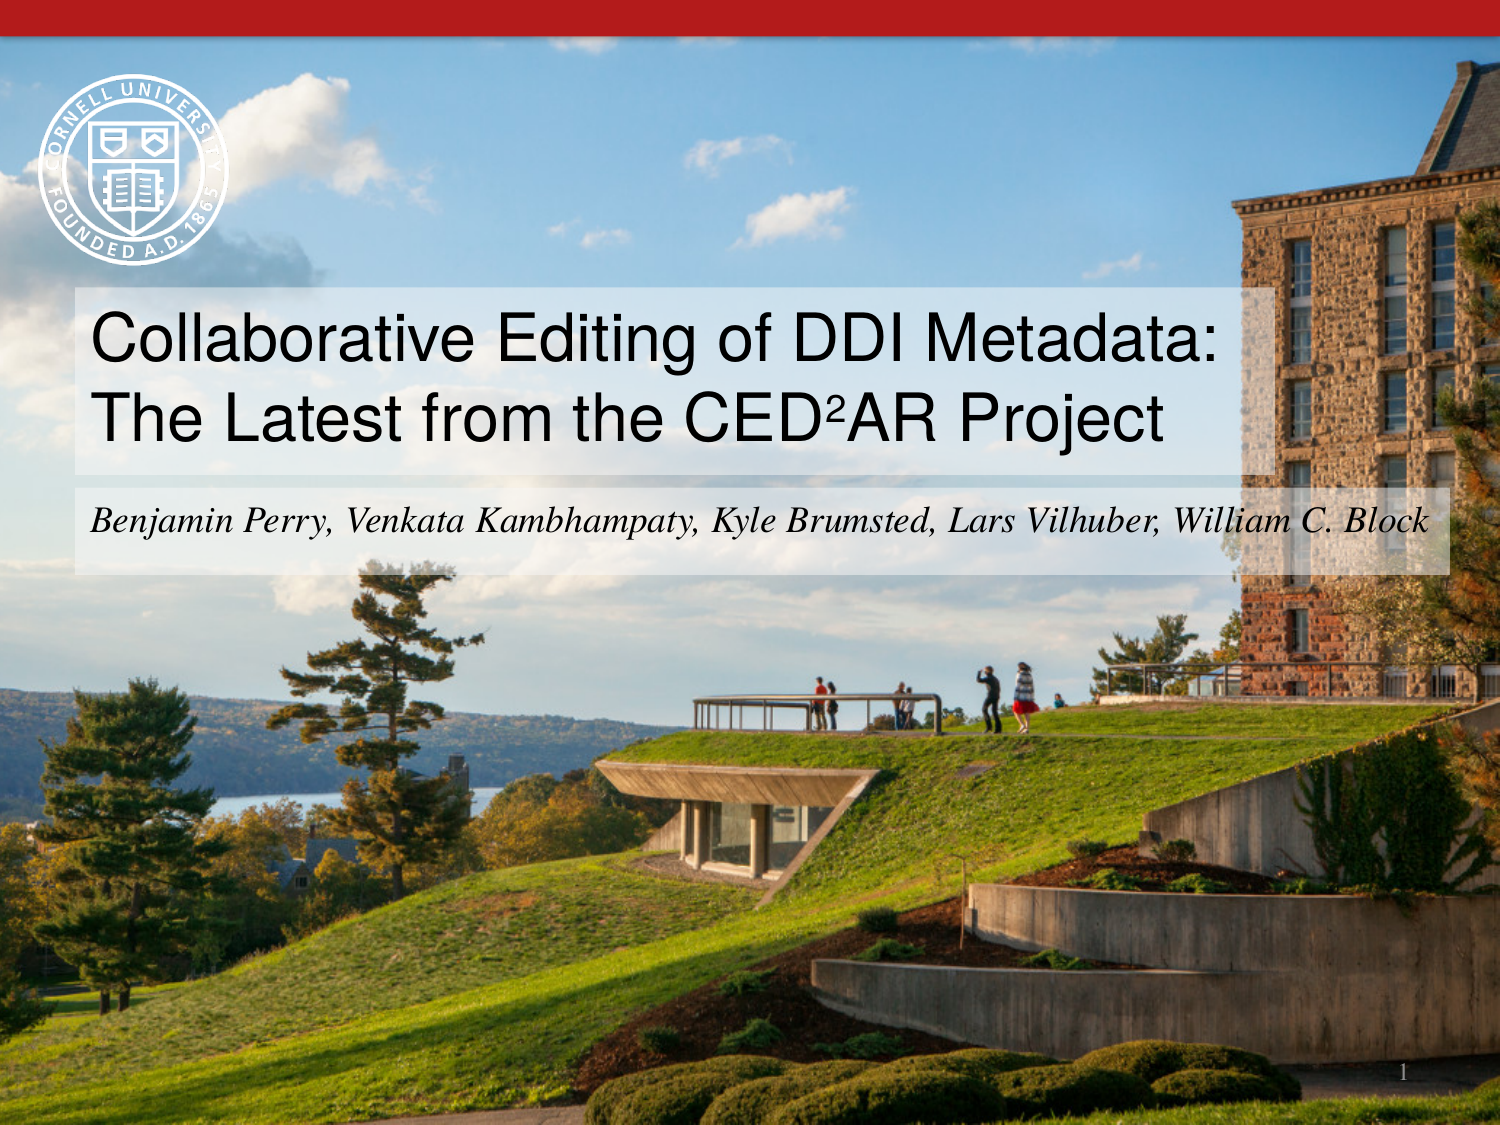

# Collaborative Editing of DDI Metadata: The Latest from the CED2AR Project
Benjamin Perry, Venkata Kambhampaty, Kyle Brumsted, Lars Vilhuber, William C. Block
1